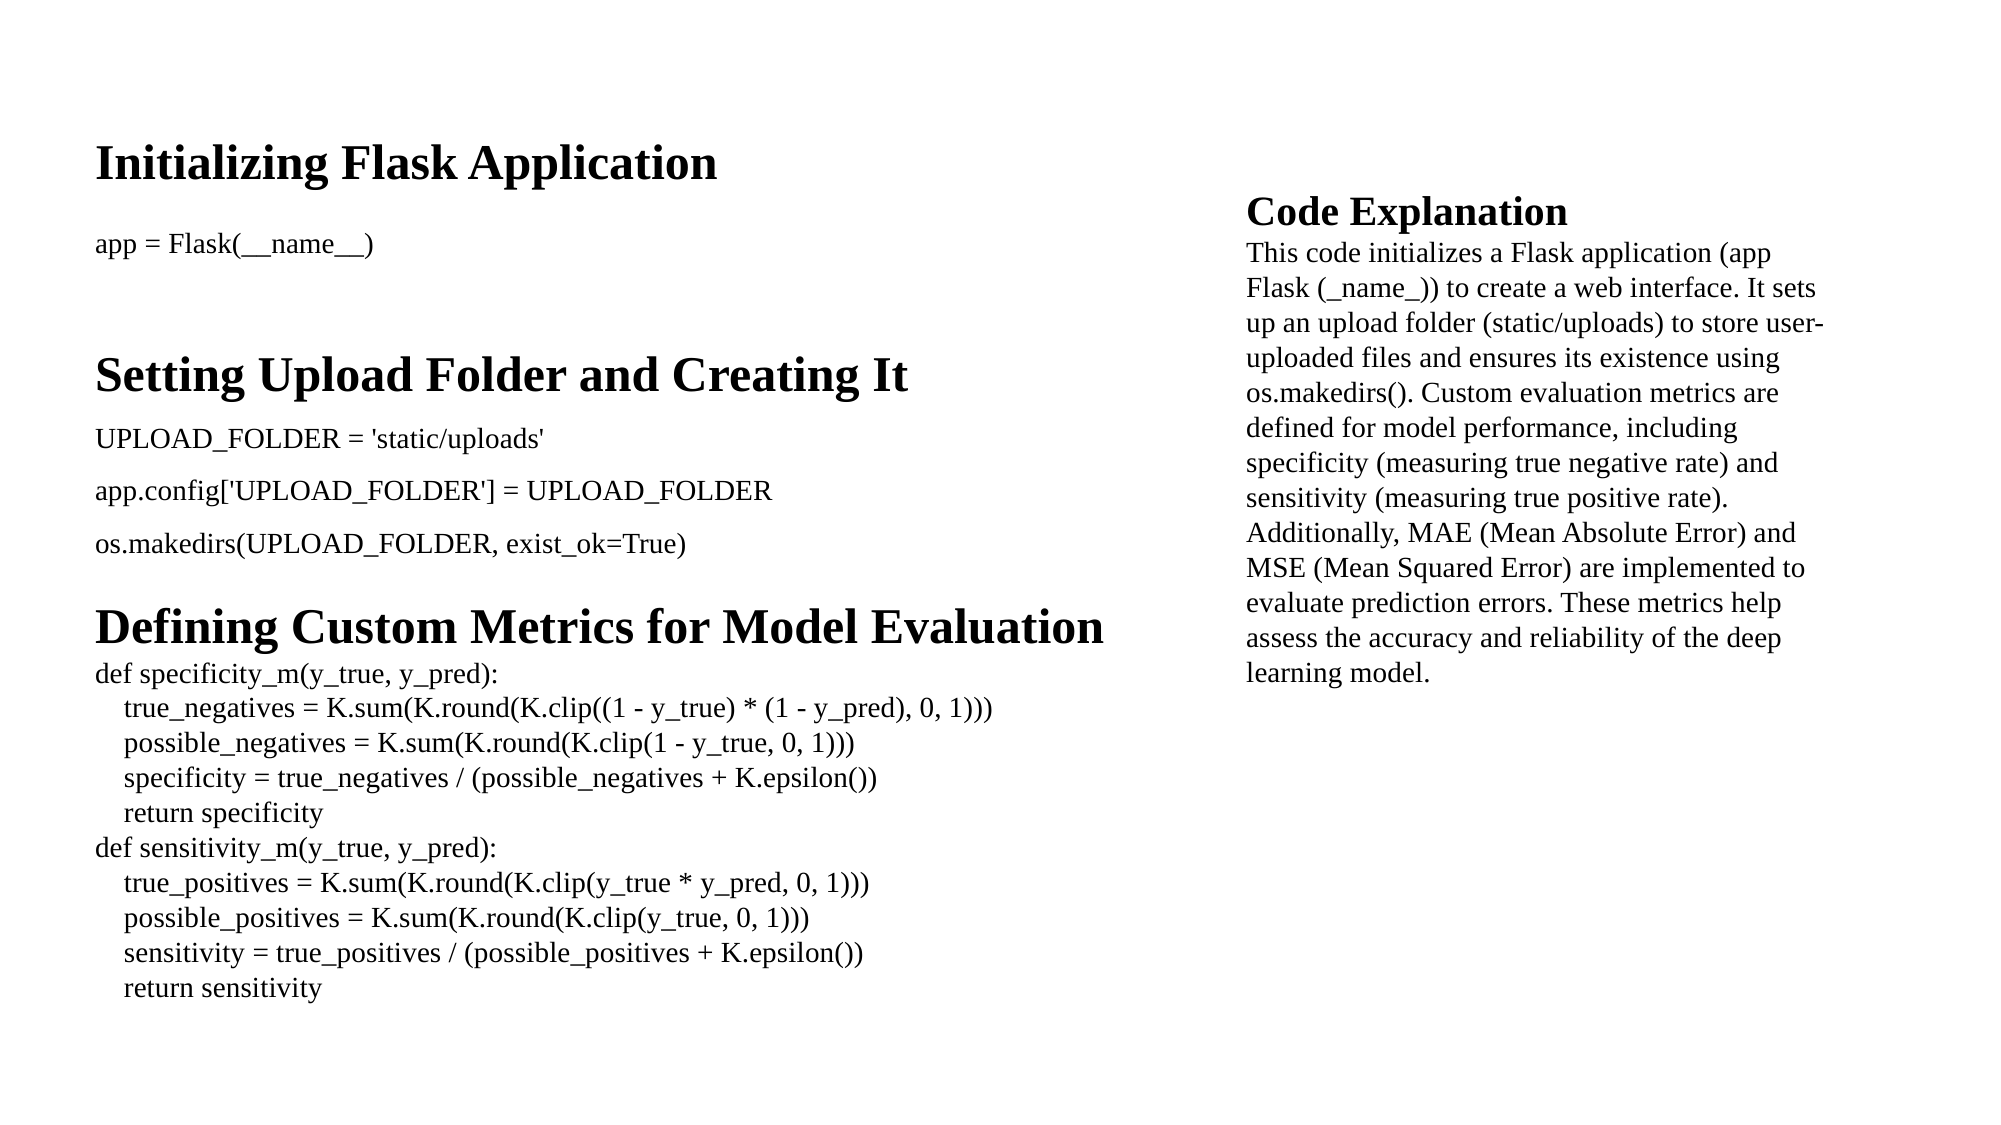

Initializing Flask Application

app = Flask(__name__)
Setting Upload Folder and Creating It
UPLOAD_FOLDER = 'static/uploads'
app.config['UPLOAD_FOLDER'] = UPLOAD_FOLDER
os.makedirs(UPLOAD_FOLDER, exist_ok=True)
Defining Custom Metrics for Model Evaluation
def specificity_m(y_true, y_pred):
    true_negatives = K.sum(K.round(K.clip((1 - y_true) * (1 - y_pred), 0, 1)))
    possible_negatives = K.sum(K.round(K.clip(1 - y_true, 0, 1)))
    specificity = true_negatives / (possible_negatives + K.epsilon())
    return specificity
def sensitivity_m(y_true, y_pred):
    true_positives = K.sum(K.round(K.clip(y_true * y_pred, 0, 1)))
    possible_positives = K.sum(K.round(K.clip(y_true, 0, 1)))
    sensitivity = true_positives / (possible_positives + K.epsilon())
    return sensitivity
Code Explanation
This code initializes a Flask application (app Flask (_name_)) to create a web interface. It sets up an upload folder (static/uploads) to store user-uploaded files and ensures its existence using os.makedirs(). Custom evaluation metrics are defined for model performance, including specificity (measuring true negative rate) and sensitivity (measuring true positive rate). Additionally, MAE (Mean Absolute Error) and MSE (Mean Squared Error) are implemented to evaluate prediction errors. These metrics help assess the accuracy and reliability of the deep learning model.